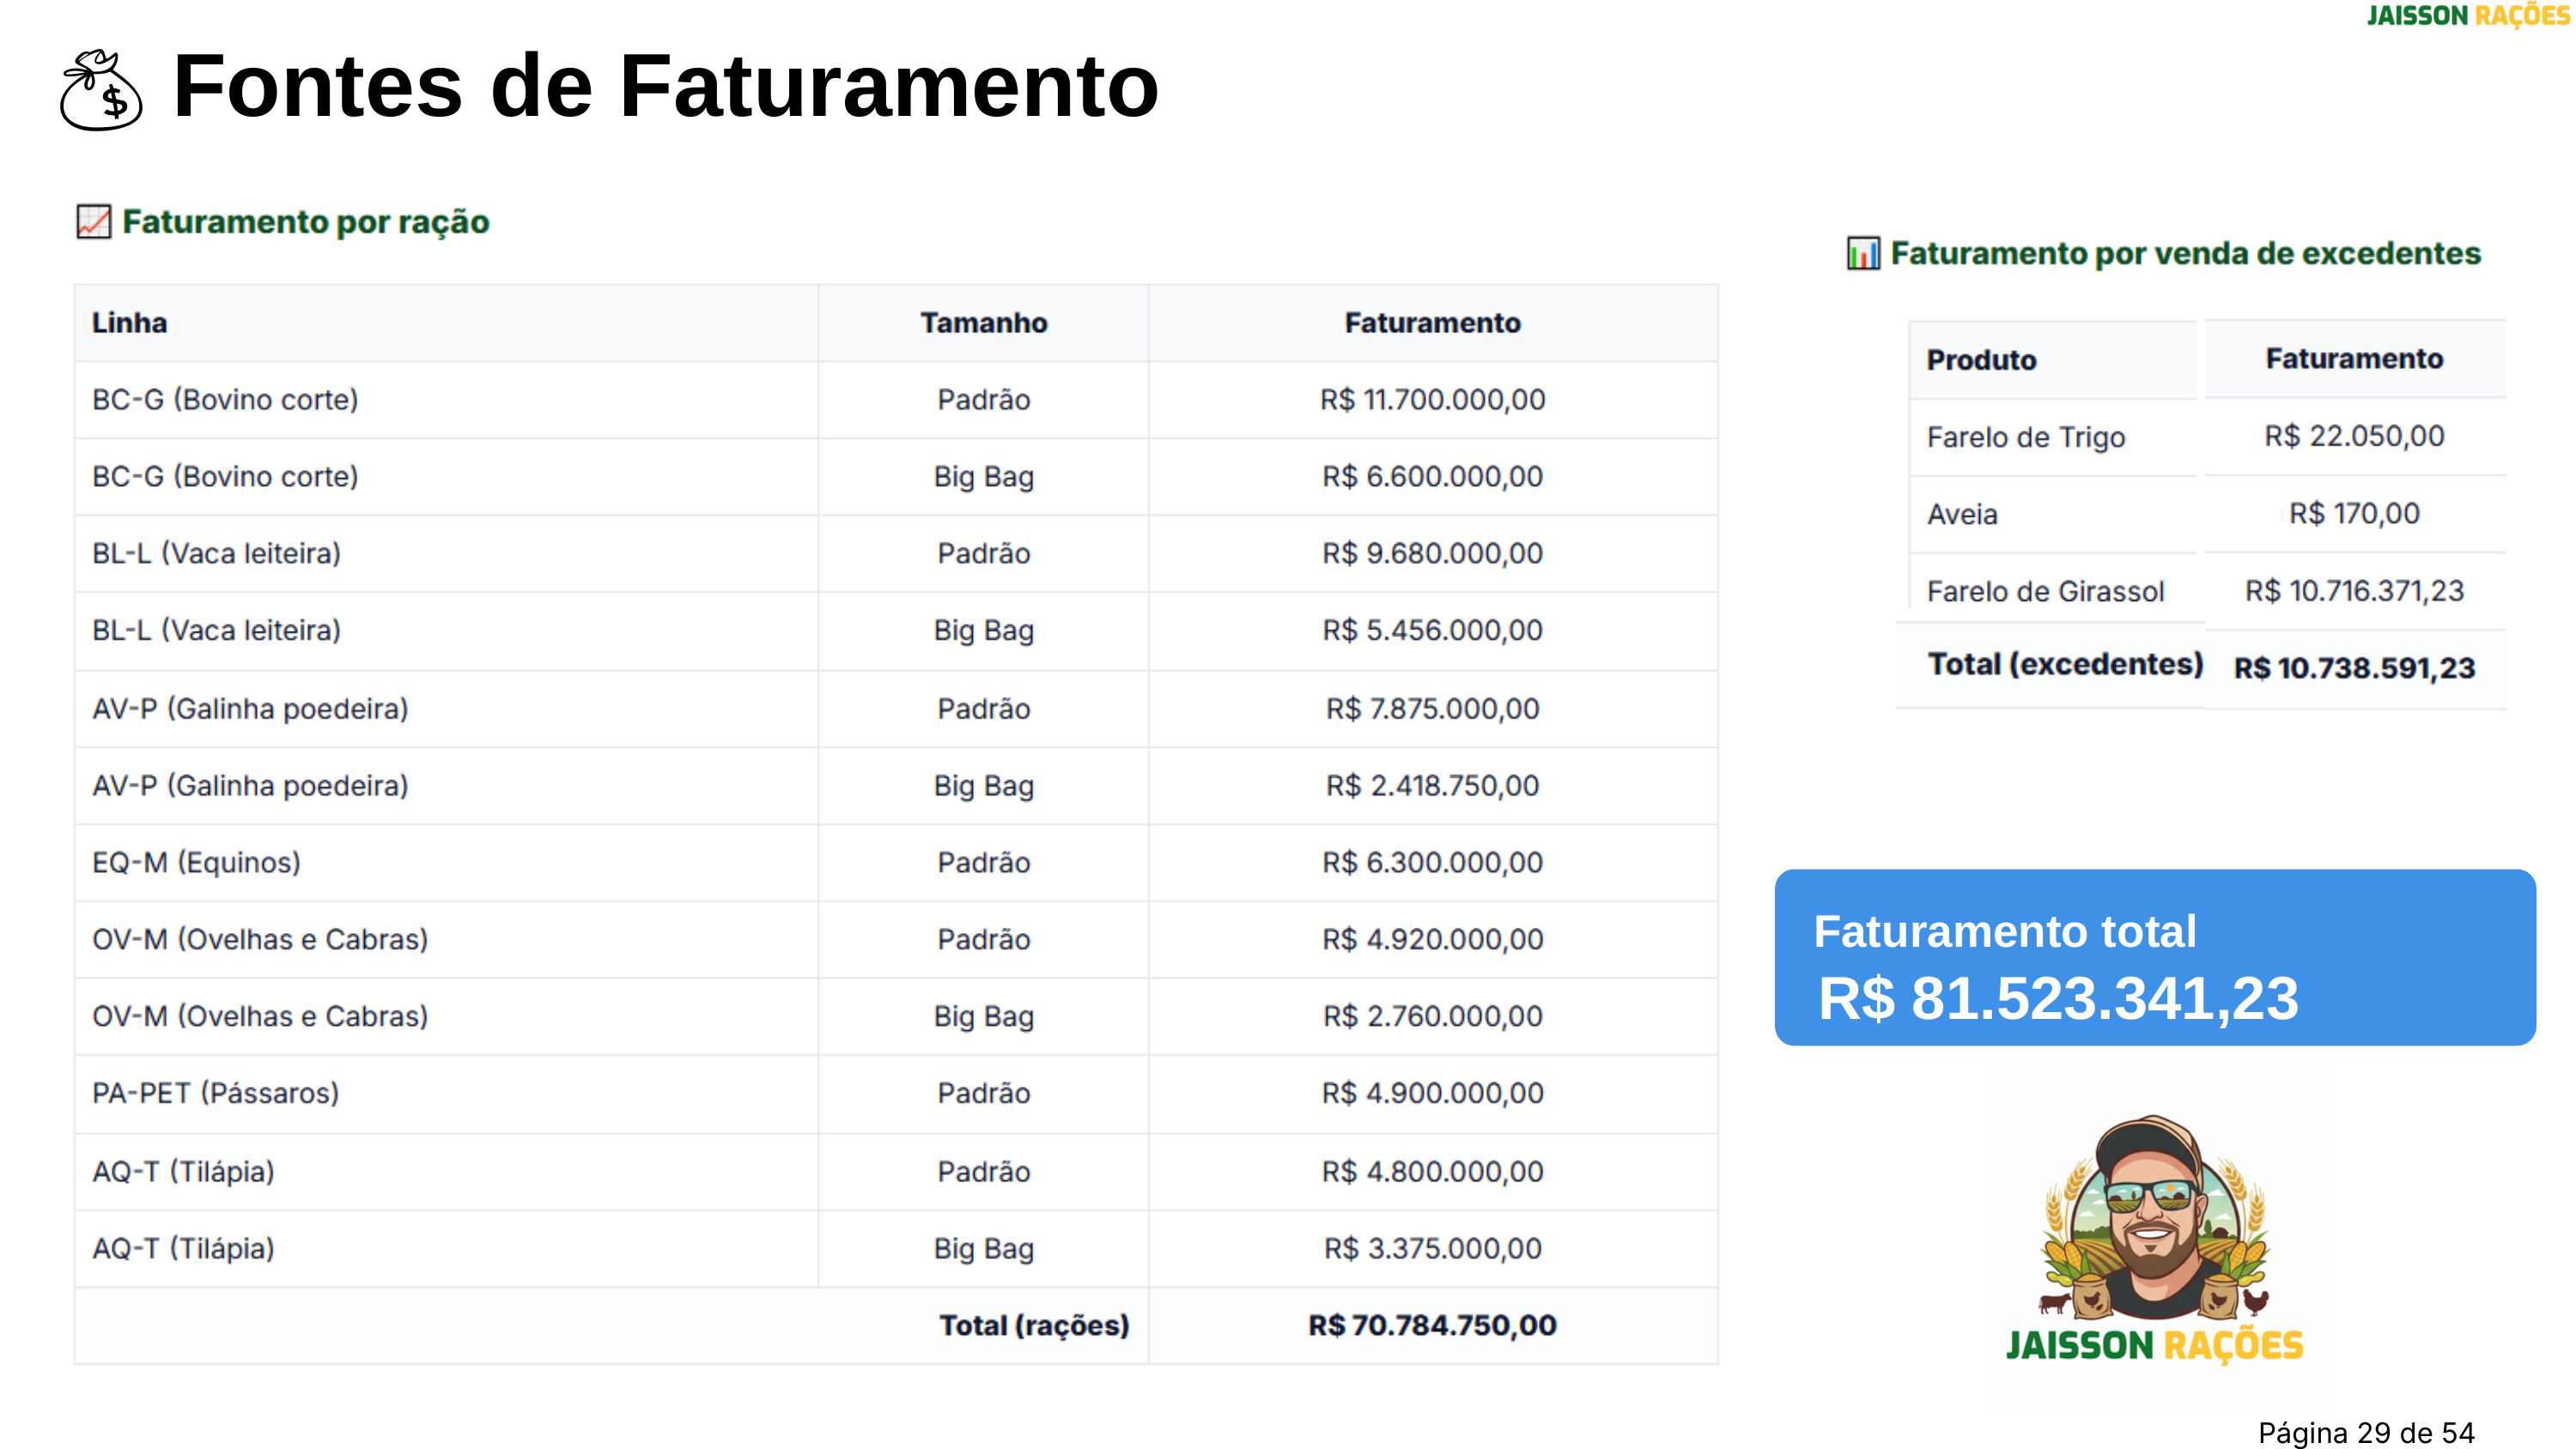

💰 Fontes de Faturamento

 Faturamento total
 R$ 81.523.341,23

Página 29 de 54